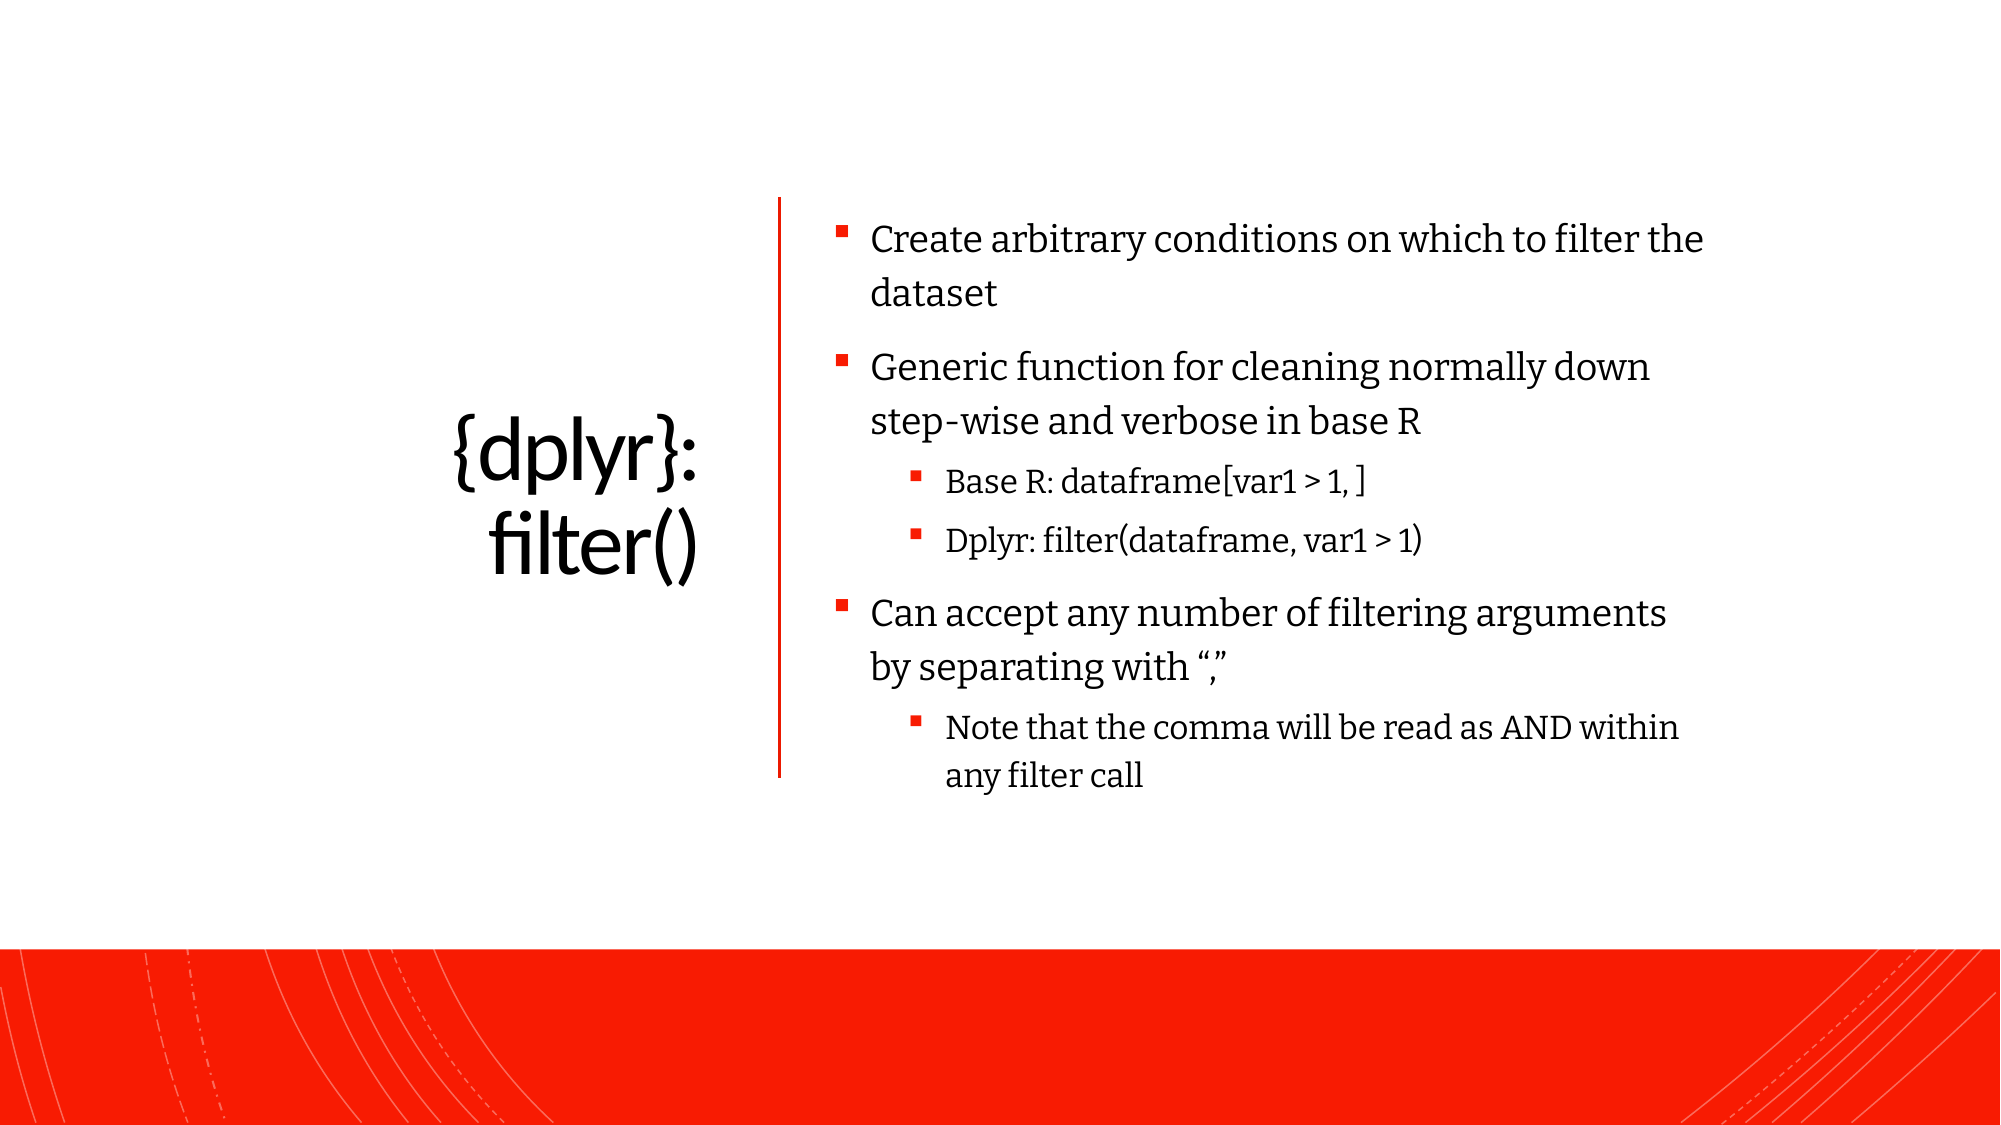

# {dplyr}: filter()
Create arbitrary conditions on which to filter the dataset
Generic function for cleaning normally down step-wise and verbose in base R
Base R: dataframe[var1 > 1, ]
Dplyr: filter(dataframe, var1 > 1)
Can accept any number of filtering arguments by separating with “,”
Note that the comma will be read as AND within any filter call